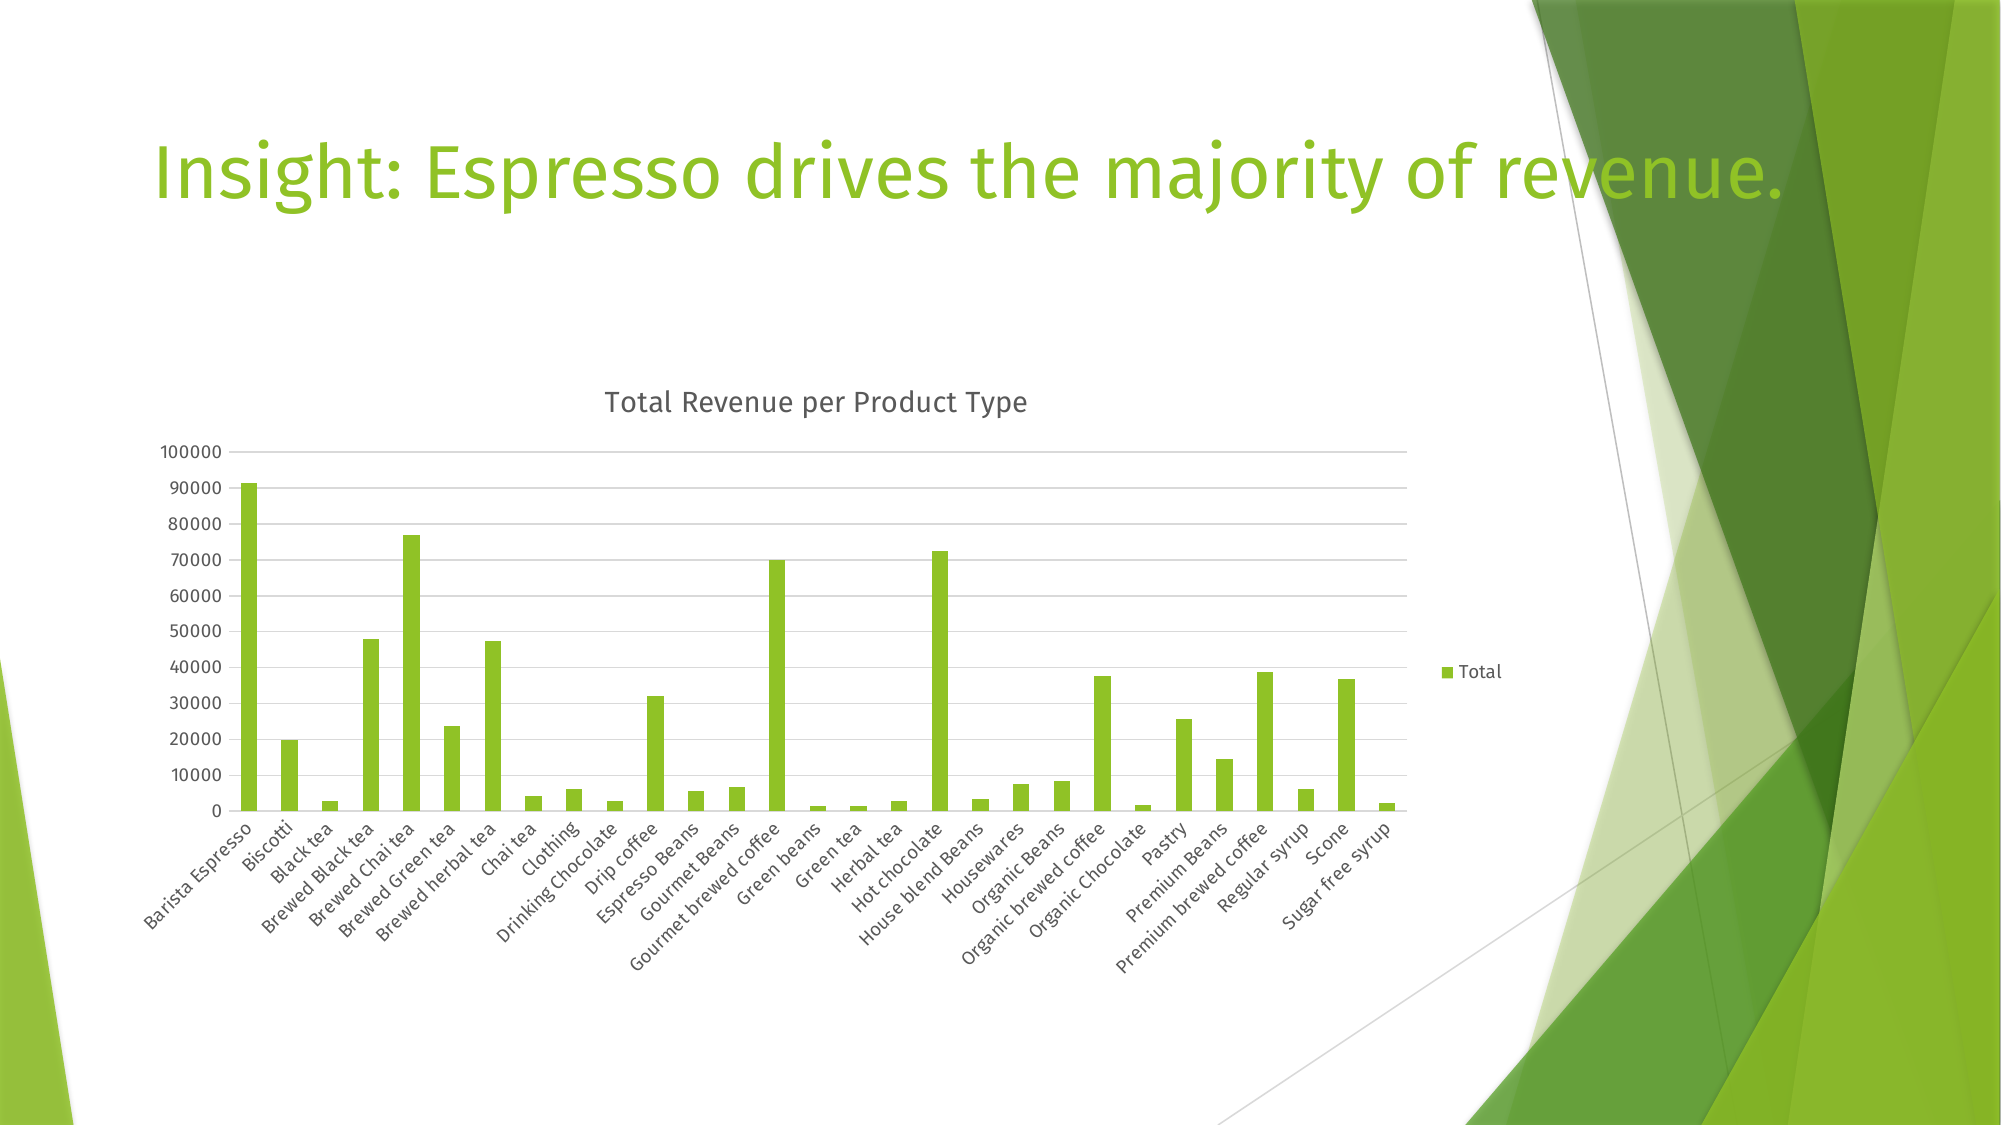

# Insight: Espresso drives the majority of revenue.

### Chart: Total Revenue per Product Type

| Category | Total |
|---|---|
| Barista Espresso | 91406.20000000032 |
| Biscotti | 19793.53 |
| Black tea | 2711.8499999999935 |
| Brewed Black tea | 47932.0 |
| Brewed Chai tea | 77081.94999999997 |
| Brewed Green tea | 23852.5 |
| Brewed herbal tea | 47539.5 |
| Chai tea | 4301.249999999977 |
| Clothing | 6163.0 |
| Drinking Chocolate | 2728.04 |
| Drip coffee | 31984.0 |
| Espresso Beans | 5560.249999999985 |
| Gourmet Beans | 6798.0 |
| Gourmet brewed coffee | 70034.59999999922 |
| Green beans | 1340.0 |
| Green tea | 1470.75 |
| Herbal tea | 2729.749999999993 |
| Hot chocolate | 72416.0 |
| House blend Beans | 3294.0 |
| Housewares | 7444.0 |
| Organic Beans | 8509.5 |
| Organic brewed coffee | 37746.500000001004 |
| Organic Chocolate | 1679.5999999999942 |
| Pastry | 25655.989999999994 |
| Premium Beans | 14583.5 |
| Premium brewed coffee | 38781.14999999997 |
| Regular syrup | 6084.8000000004595 |
| Scone | 36866.120000000185 |
| Sugar free syrup | 2323.999999999952 |